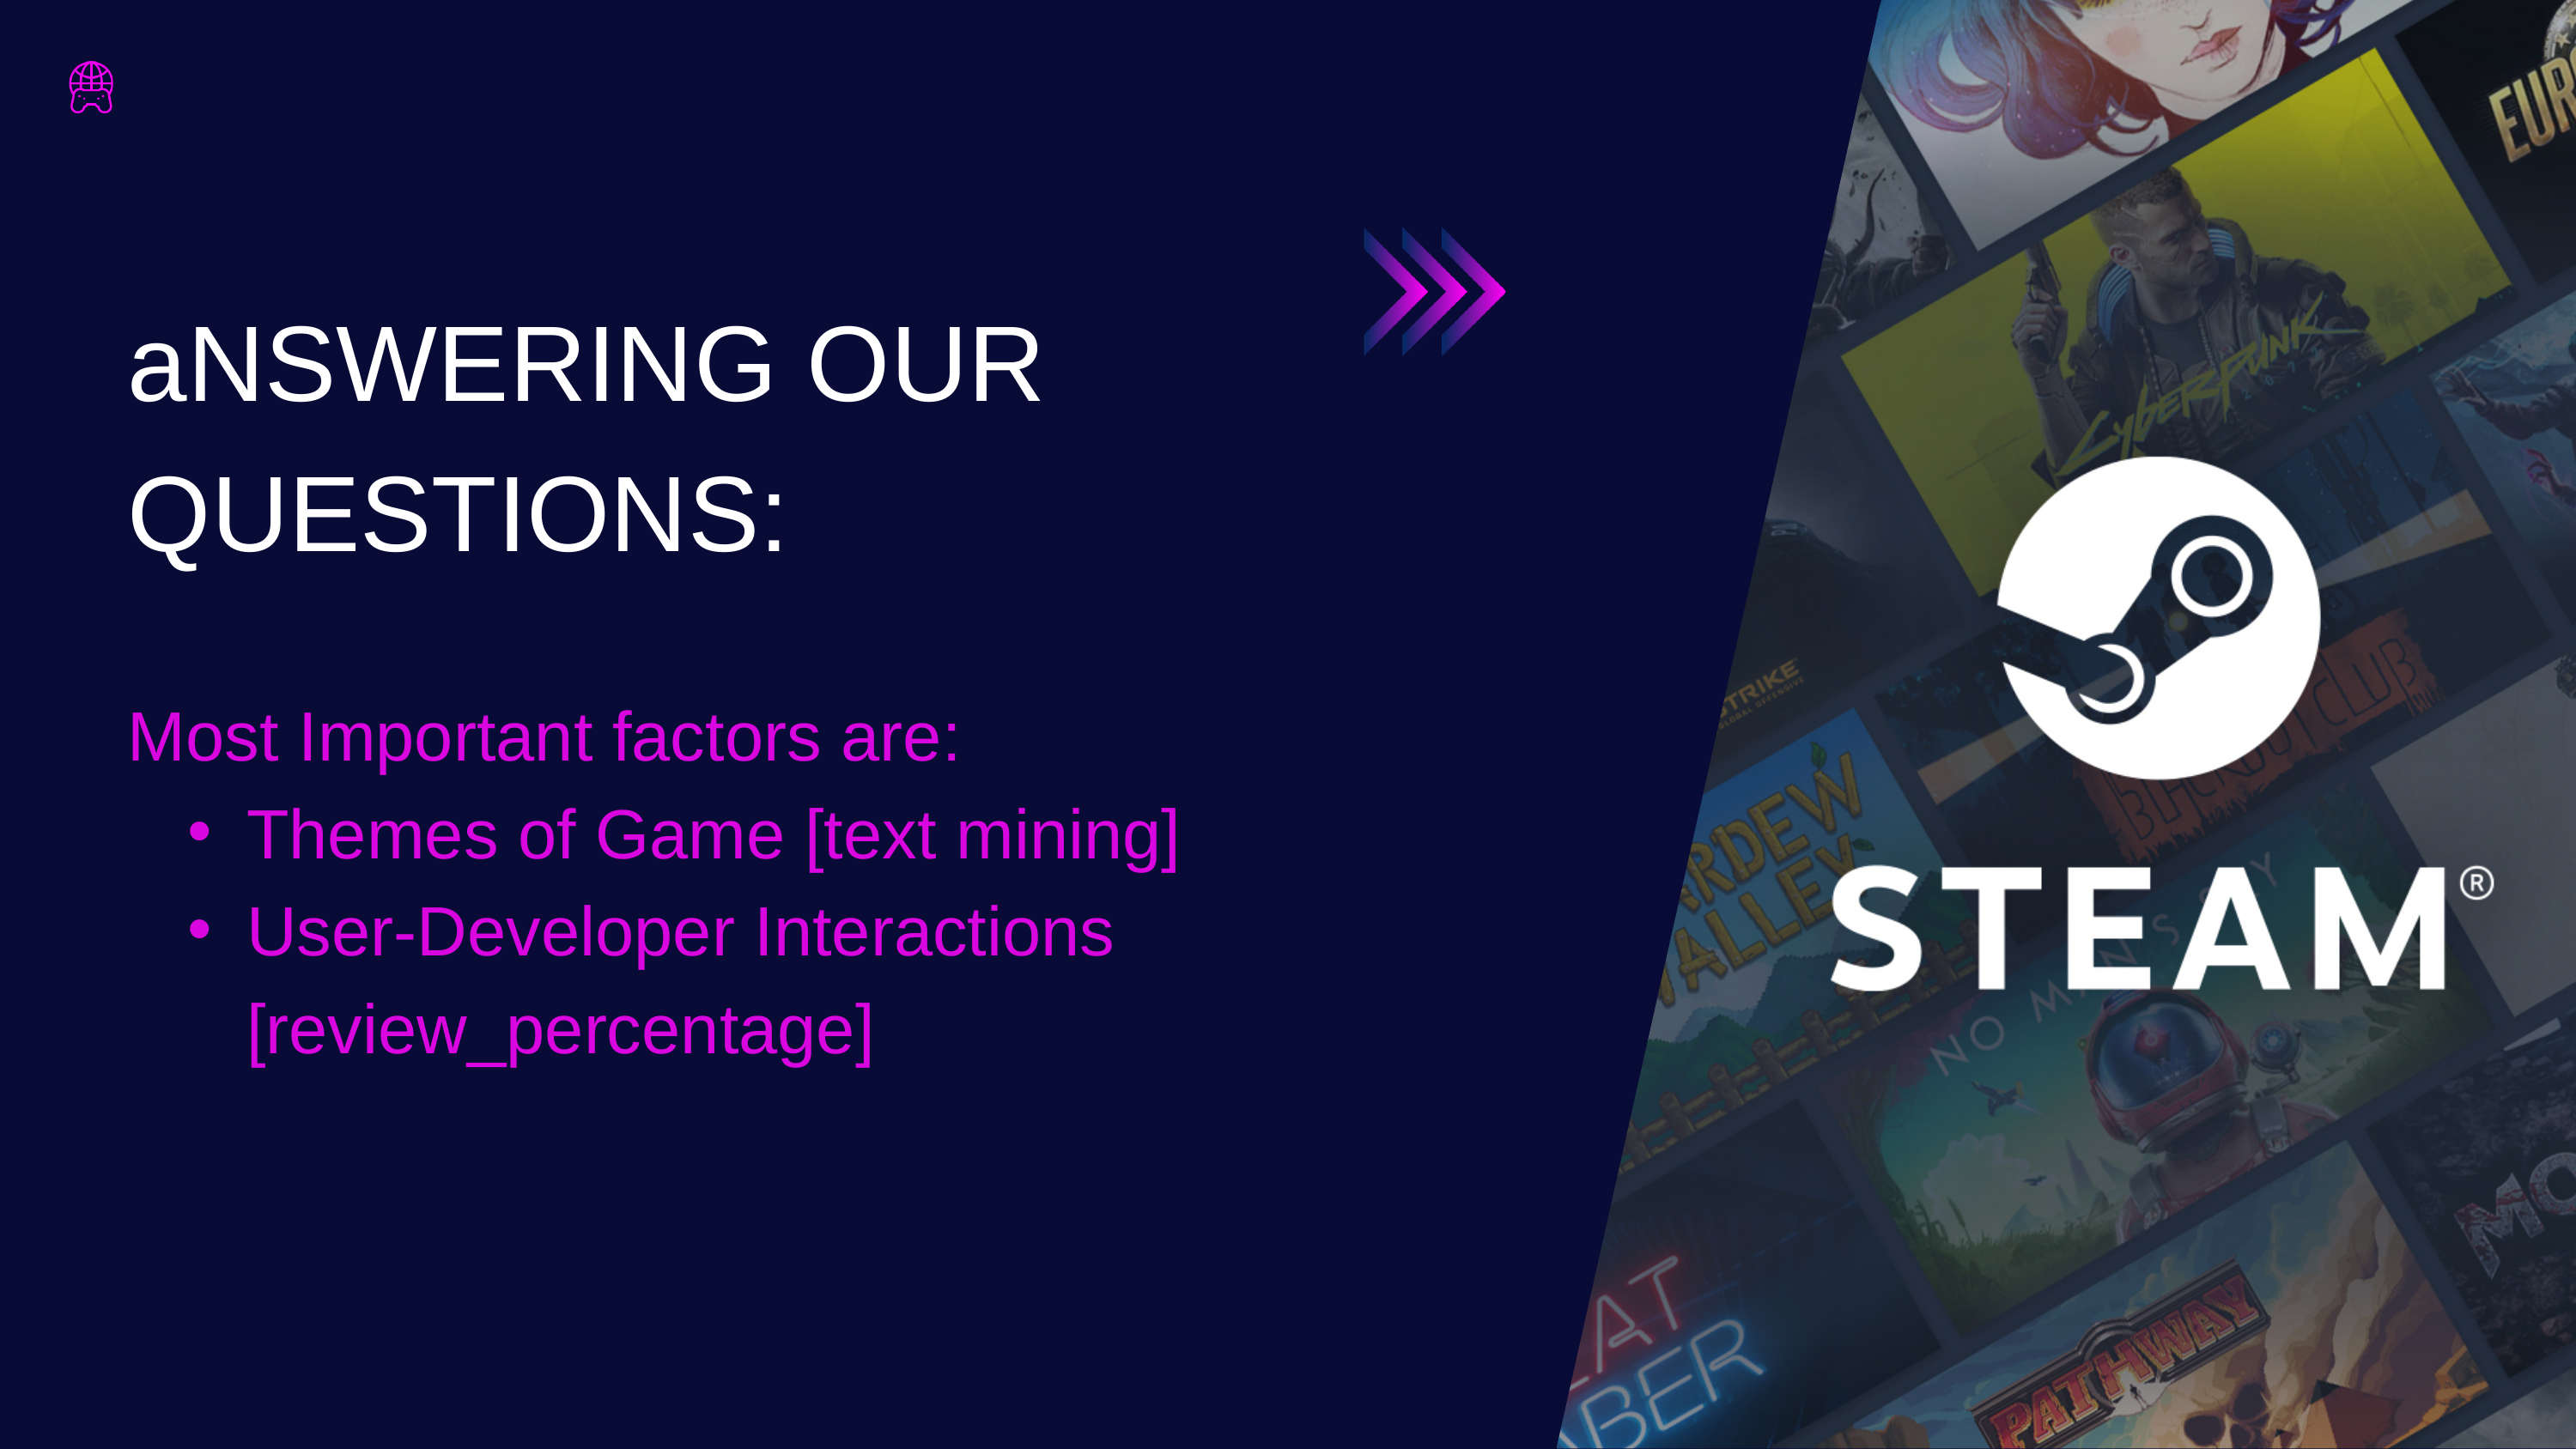

aNSWERING OUR QUESTIONS:
Most Important factors are:
Themes of Game [text mining]
User-Developer Interactions [review_percentage]